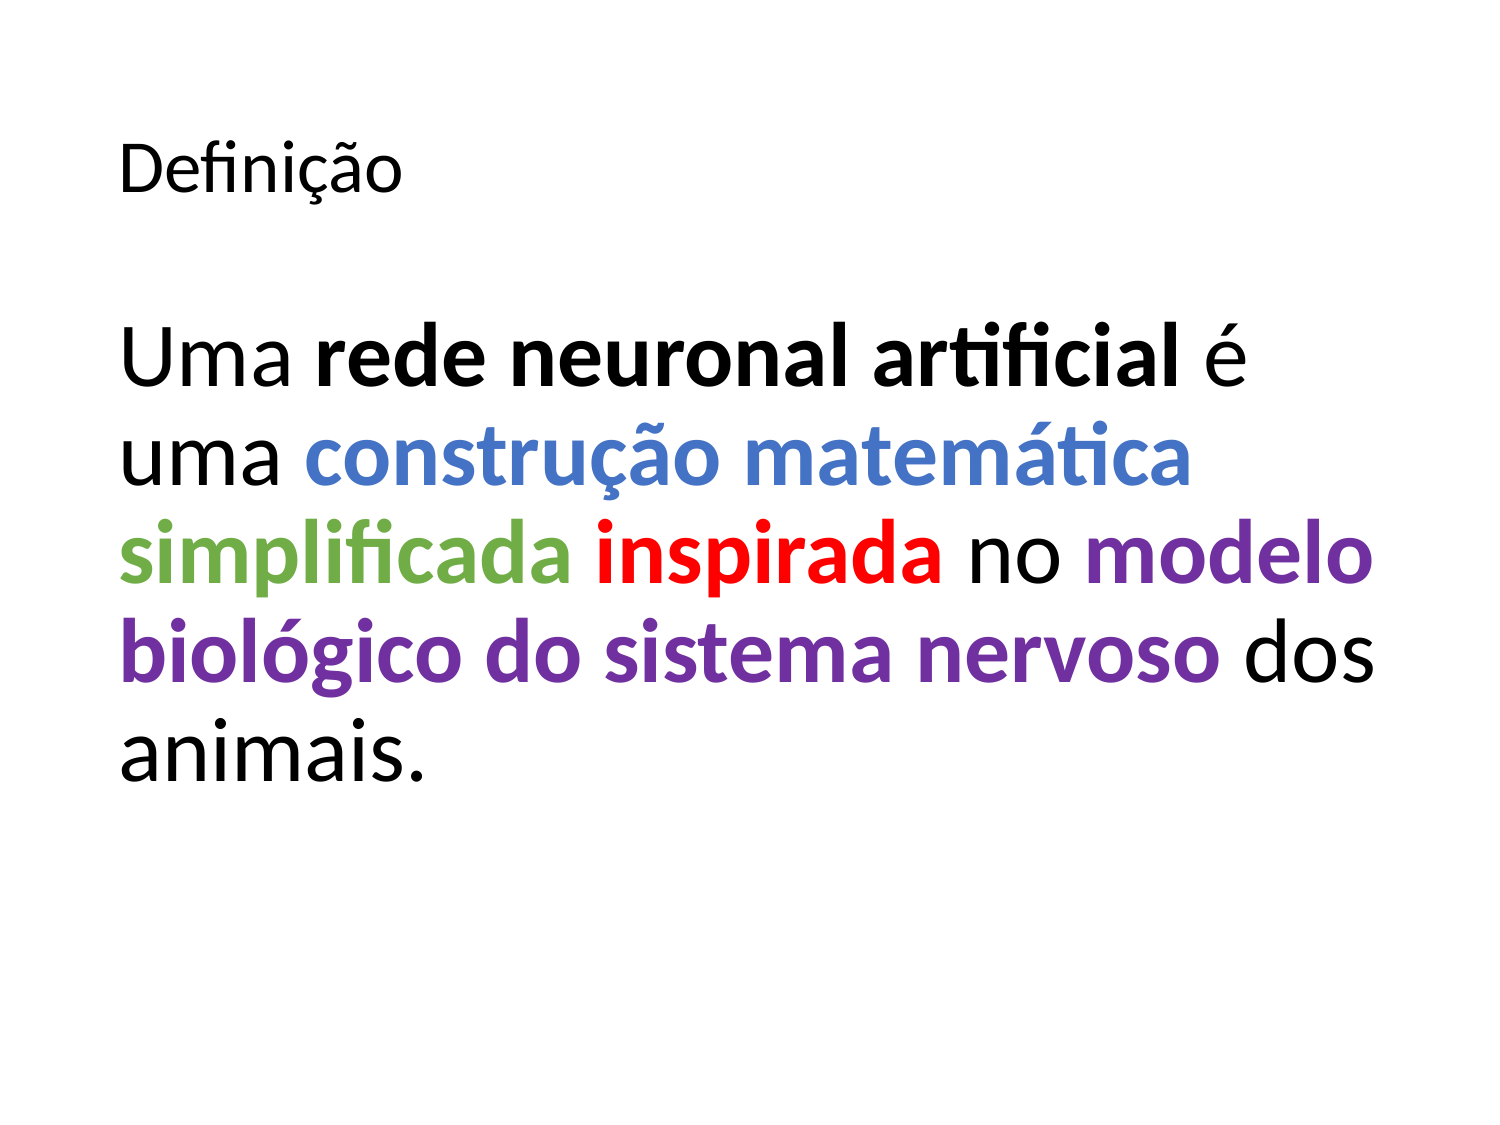

# Definição
Uma rede neuronal artificial é uma construção matemática simplificada inspirada no modelo biológico do sistema nervoso dos animais.